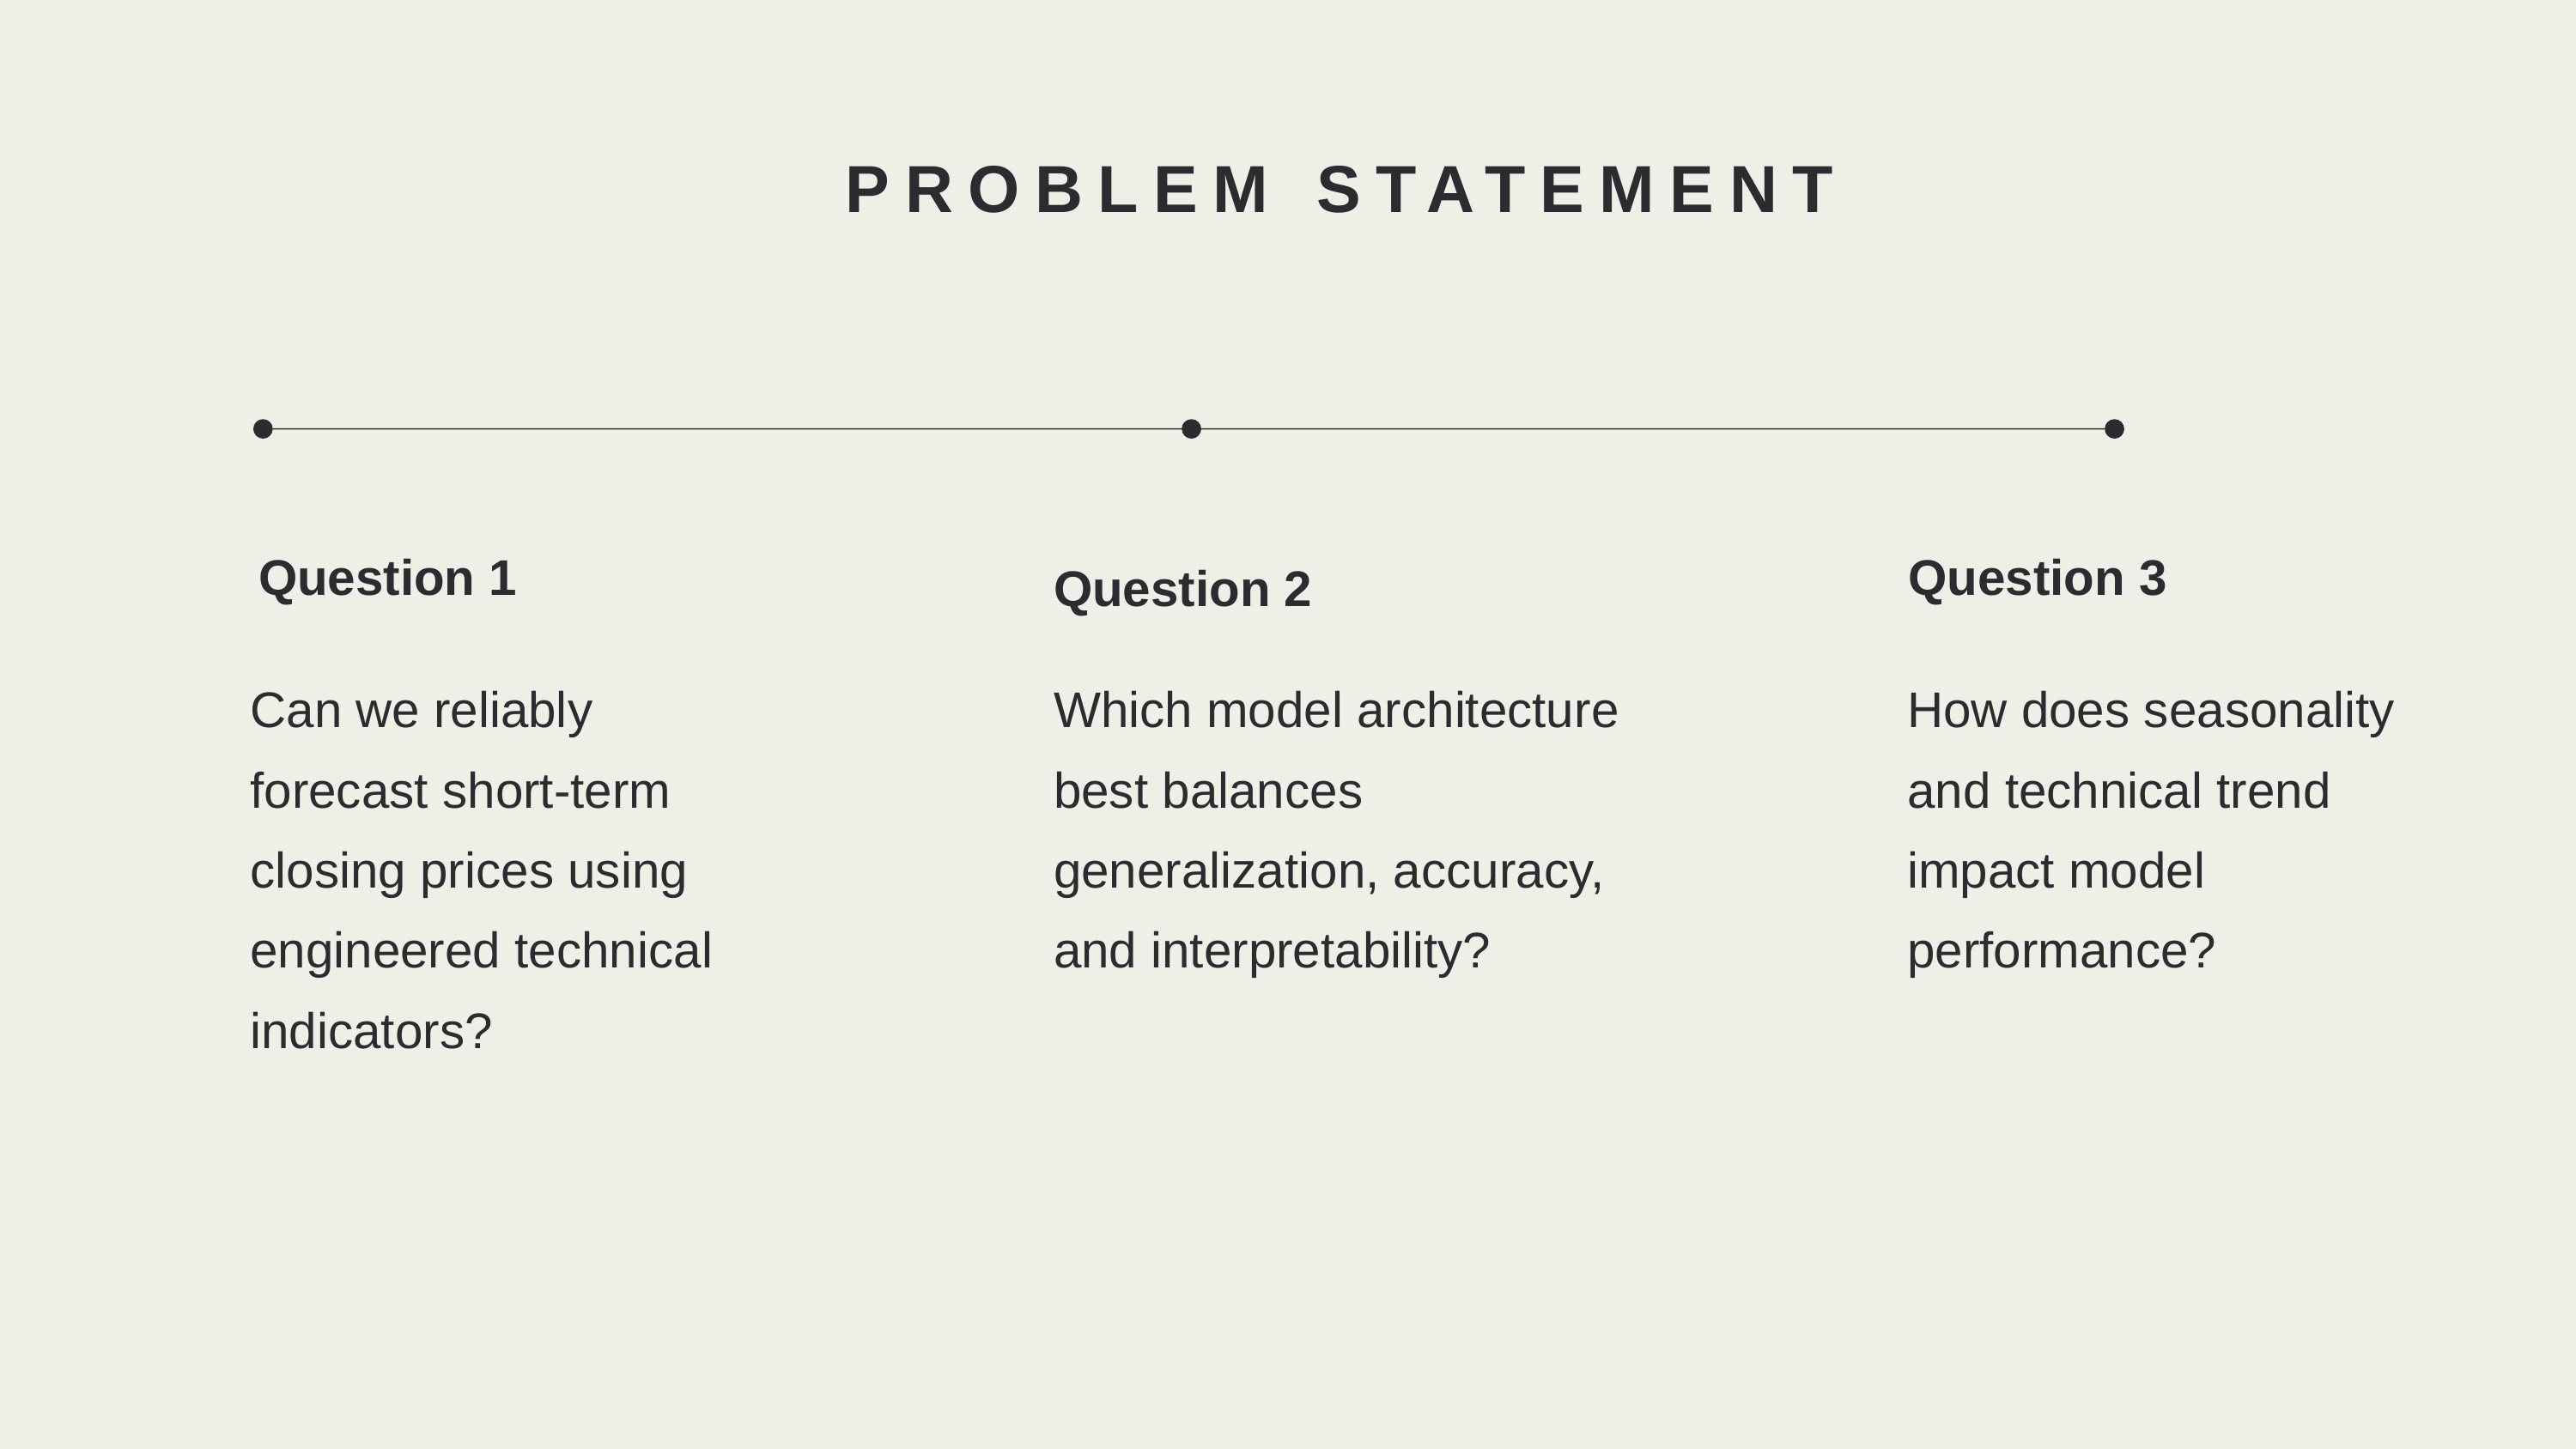

PROBLEM STATEMENT

Question 1
Question 3
Question 2
Can we reliably forecast short-term closing prices using engineered technical indicators?

How does seasonality and technical trend impact model performance?

Which model architecture best balances generalization, accuracy, and interpretability?